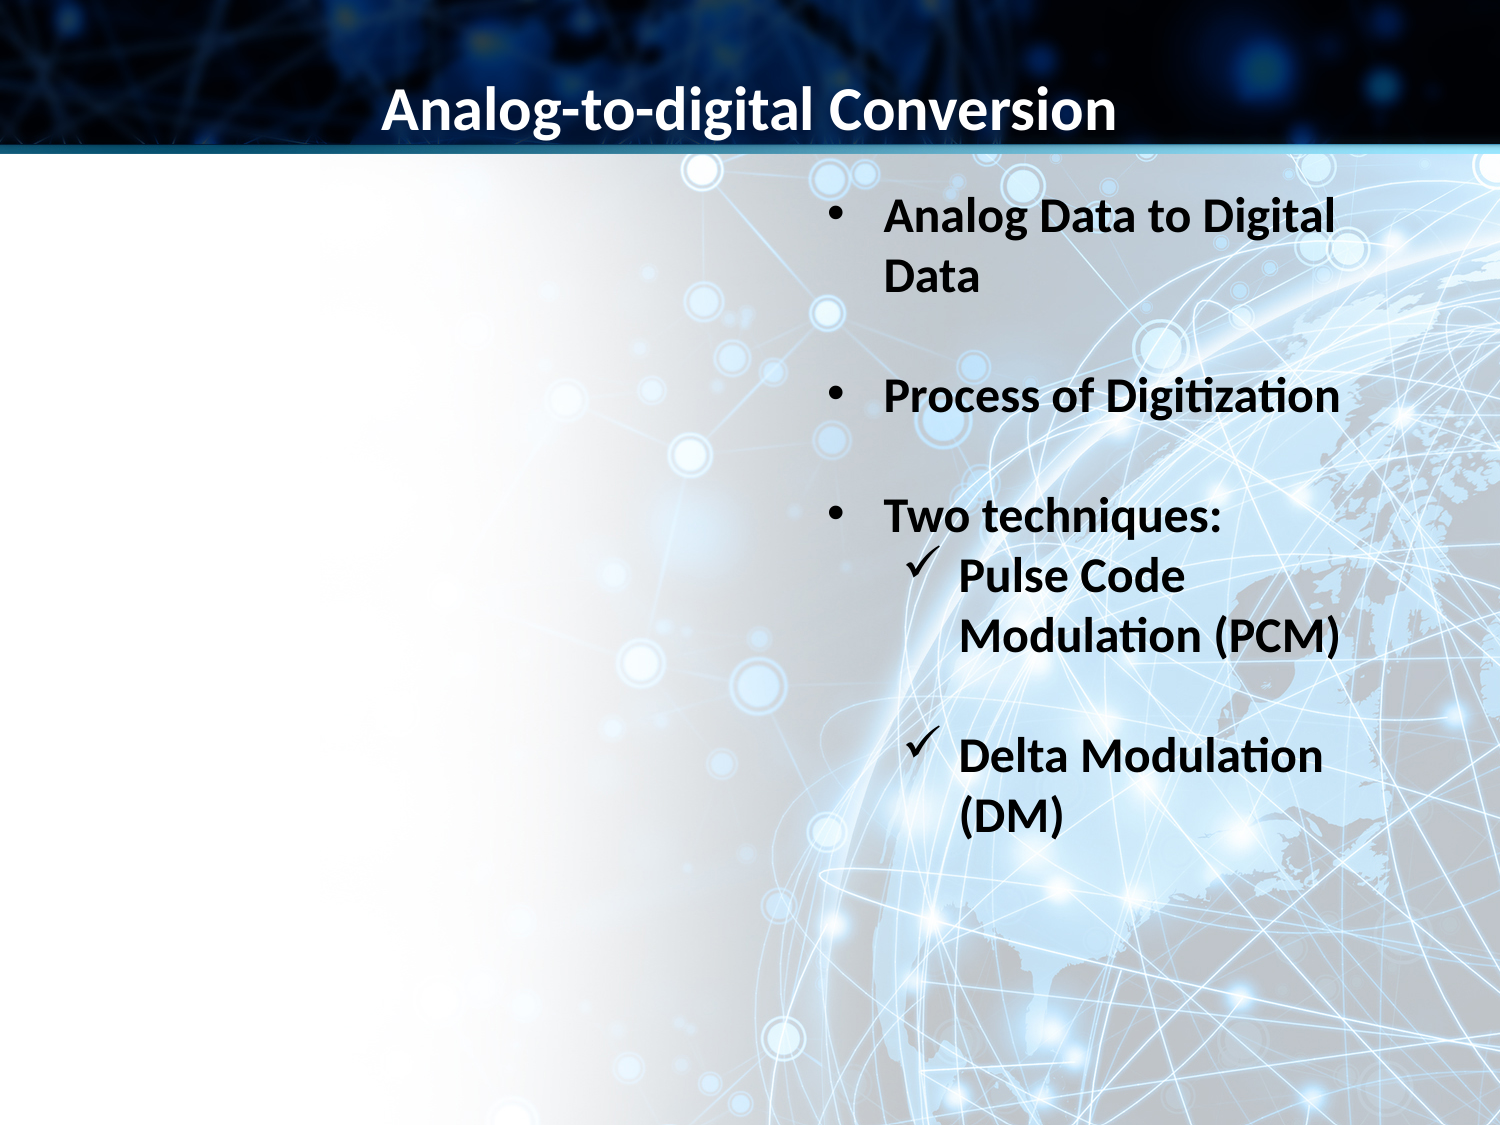

Analog-to-digital Conversion
Analog Data to Digital Data

Process of Digitization

Two techniques:
Pulse Code Modulation (PCM)

Delta Modulation (DM)